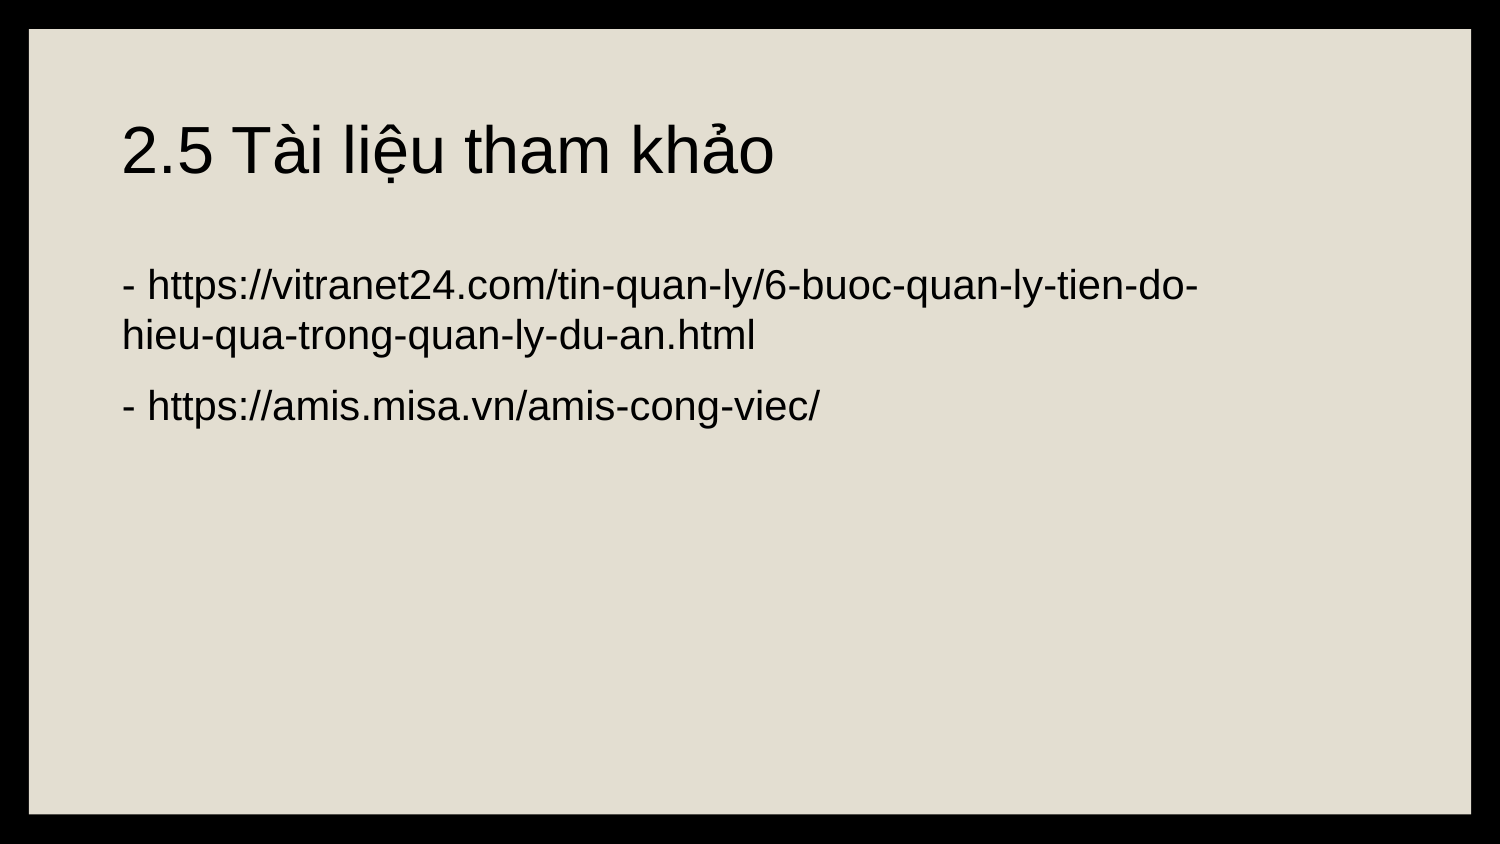

2.5 Tài liệu tham khảo
- https://vitranet24.com/tin-quan-ly/6-buoc-quan-ly-tien-do-hieu-qua-trong-quan-ly-du-an.html
- https://amis.misa.vn/amis-cong-viec/